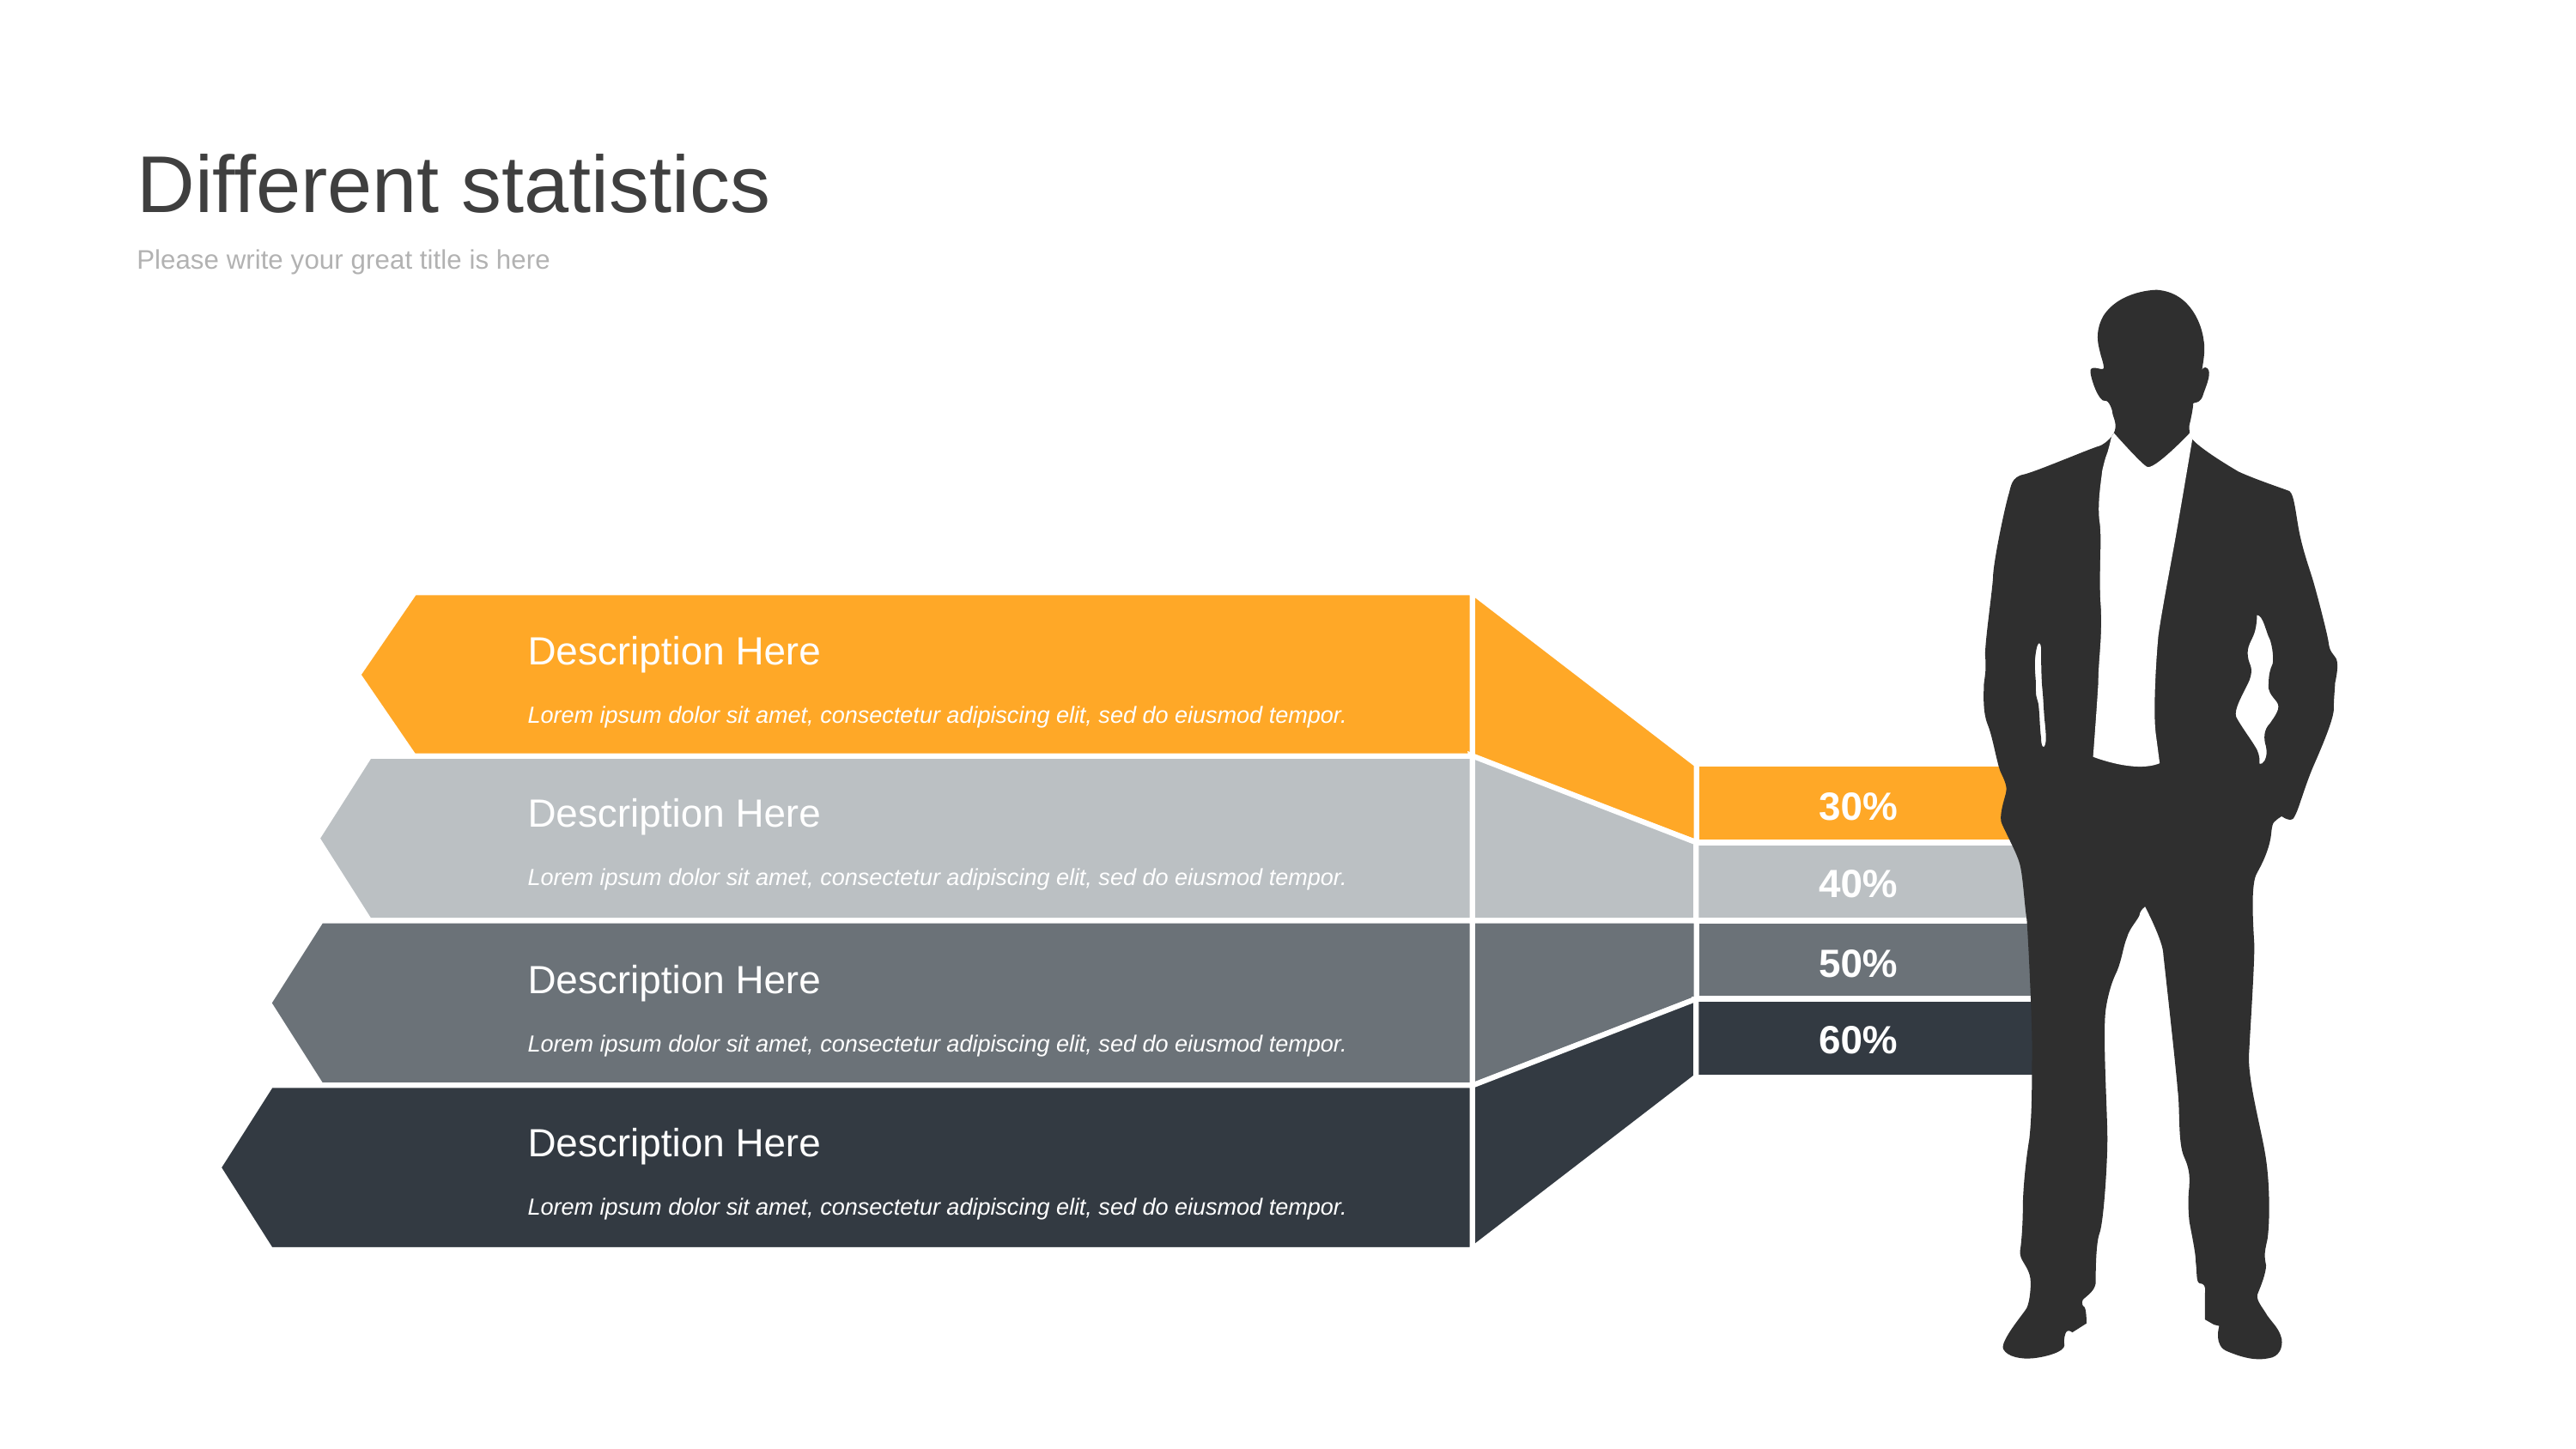

Different statistics
Please write your great title is here

Description Here
Lorem ipsum dolor sit amet, consectetur adipiscing elit, sed do eiusmod tempor.

30%
Description Here
Lorem ipsum dolor sit amet, consectetur adipiscing elit, sed do eiusmod tempor.

40%

50%
Description Here
Lorem ipsum dolor sit amet, consectetur adipiscing elit, sed do eiusmod tempor.

60%

Description Here
Lorem ipsum dolor sit amet, consectetur adipiscing elit, sed do eiusmod tempor.